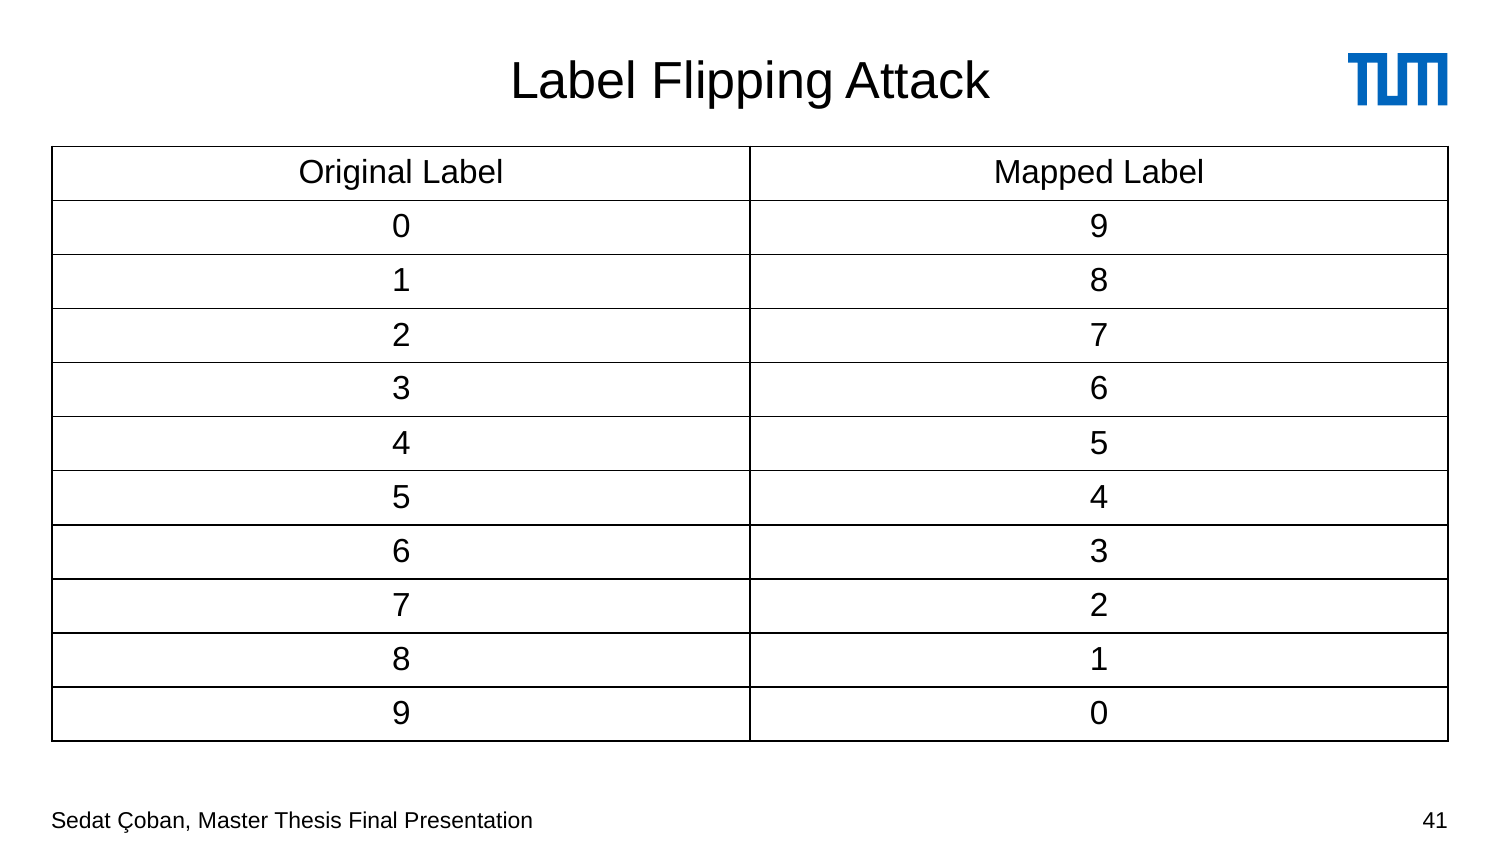

# Label Flipping Attack
| Original Label | Mapped Label |
| --- | --- |
| 0 | 9 |
| 1 | 8 |
| 2 | 7 |
| 3 | 6 |
| 4 | 5 |
| 5 | 4 |
| 6 | 3 |
| 7 | 2 |
| 8 | 1 |
| 9 | 0 |
Sedat Çoban, Master Thesis Final Presentation
41